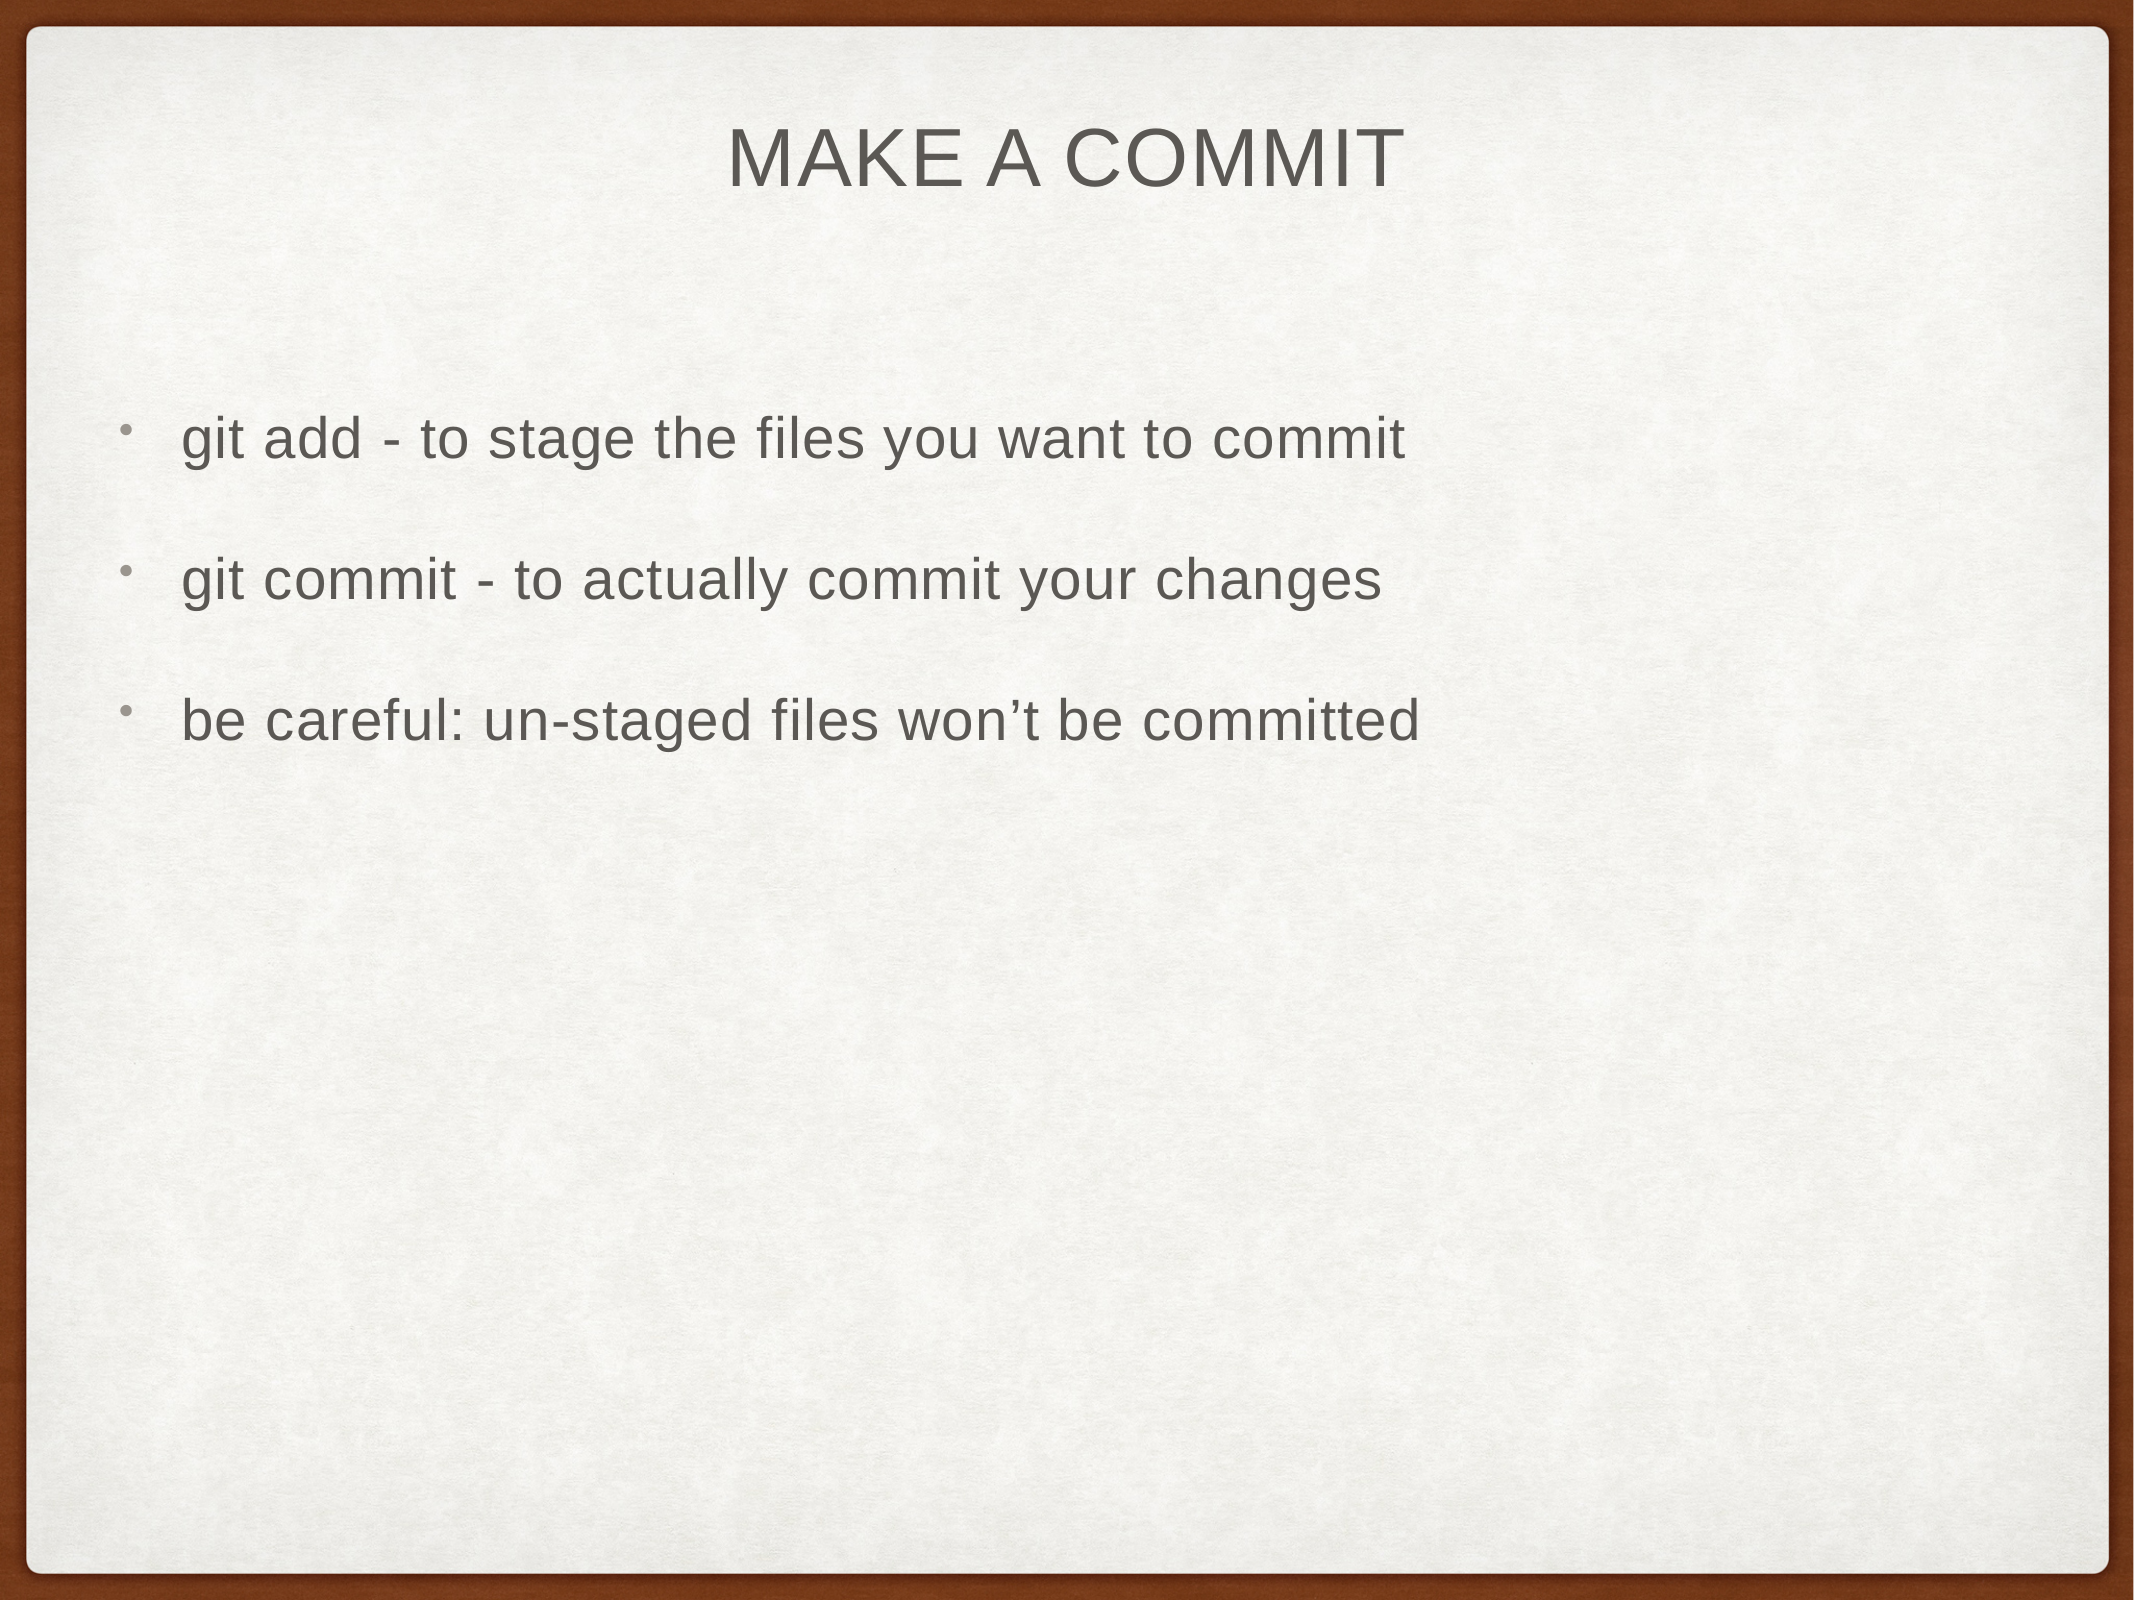

# Make a Commit
git add - to stage the files you want to commit
git commit - to actually commit your changes
be careful: un-staged files won’t be committed